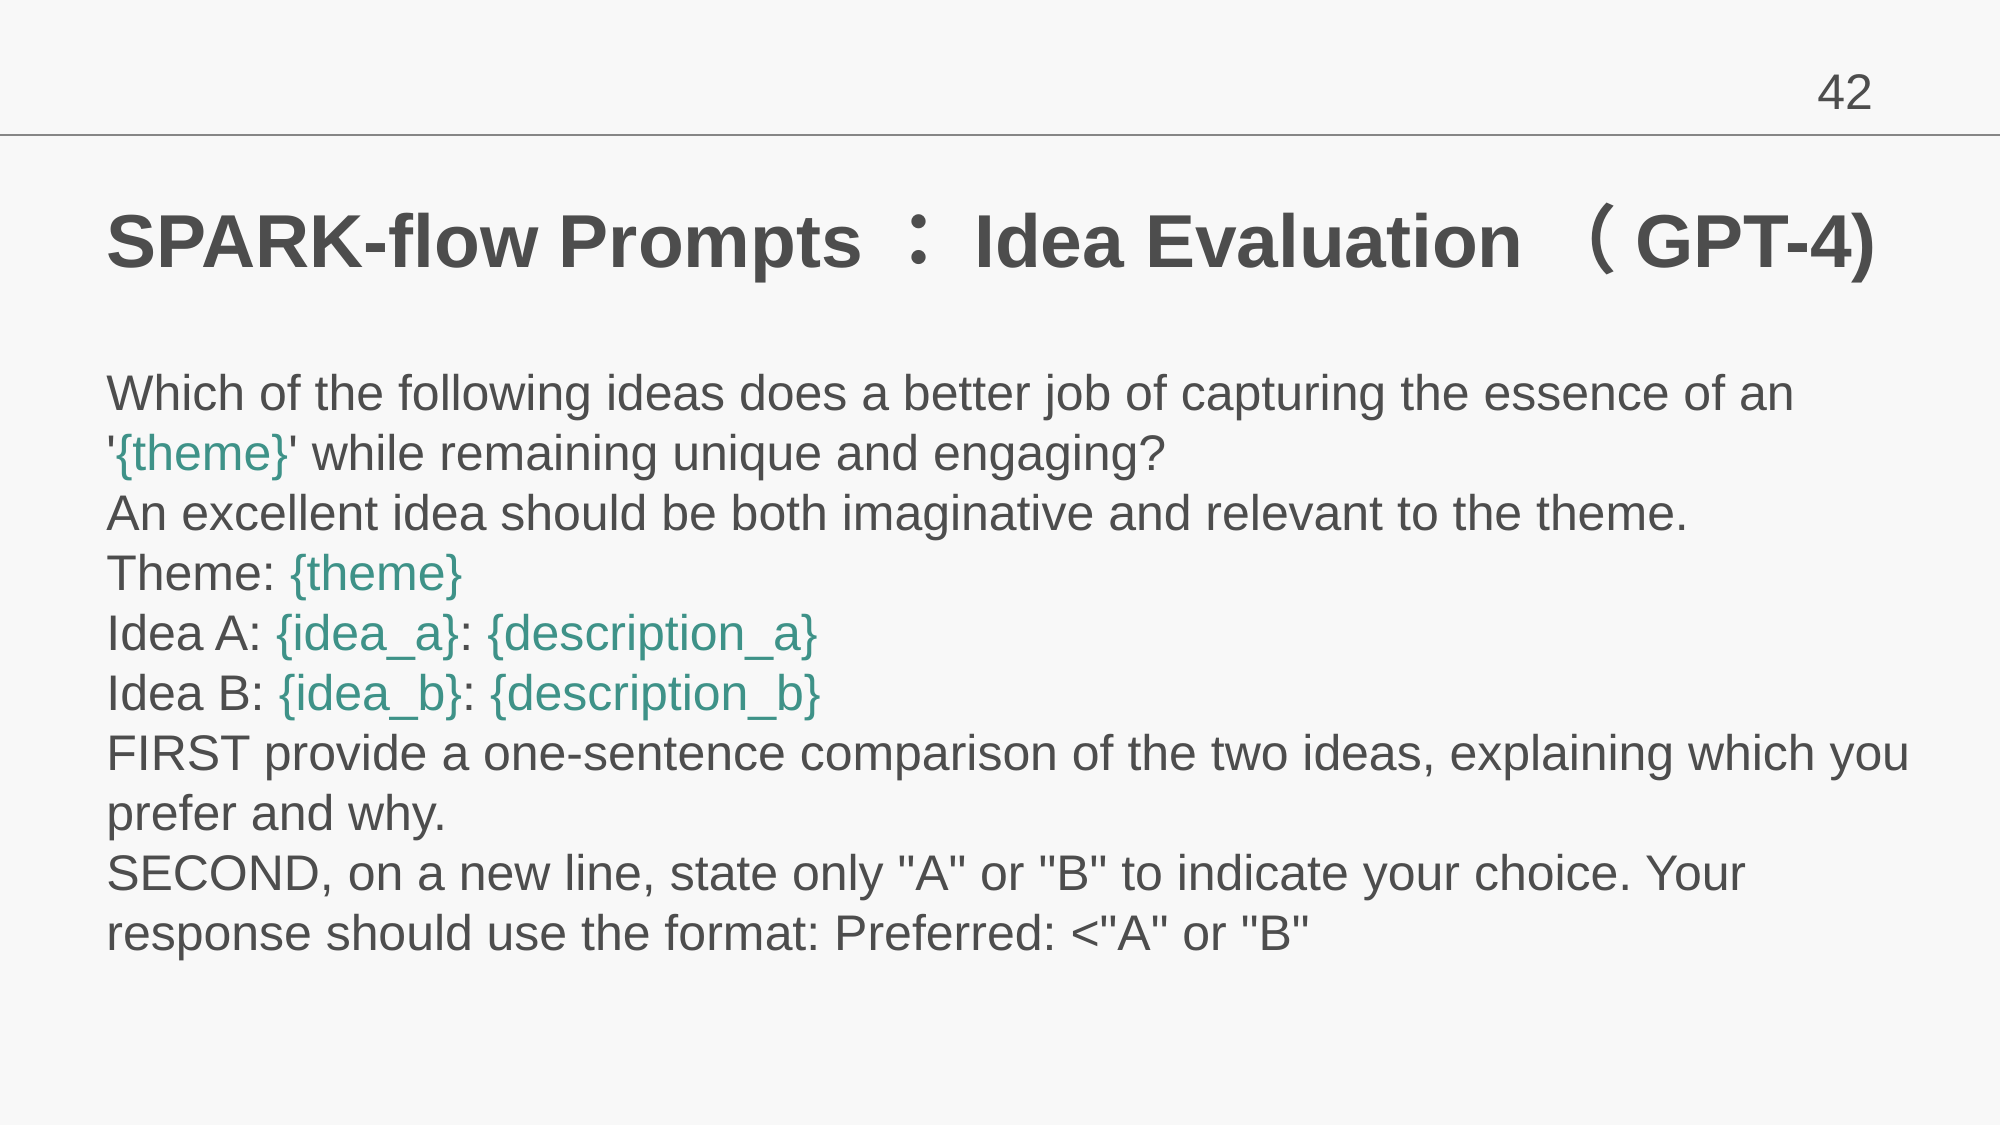

# SPARK-flow Prompts：Idea Evaluation（GPT-4)
Which of the following ideas does a better job of capturing the essence of an '{theme}' while remaining unique and engaging?
An excellent idea should be both imaginative and relevant to the theme.
Theme: {theme}
Idea A: {idea_a}: {description_a}
Idea B: {idea_b}: {description_b}
FIRST provide a one-sentence comparison of the two ideas, explaining which you prefer and why.
SECOND, on a new line, state only "A" or "B" to indicate your choice. Your response should use the format: Preferred: <"A" or "B"